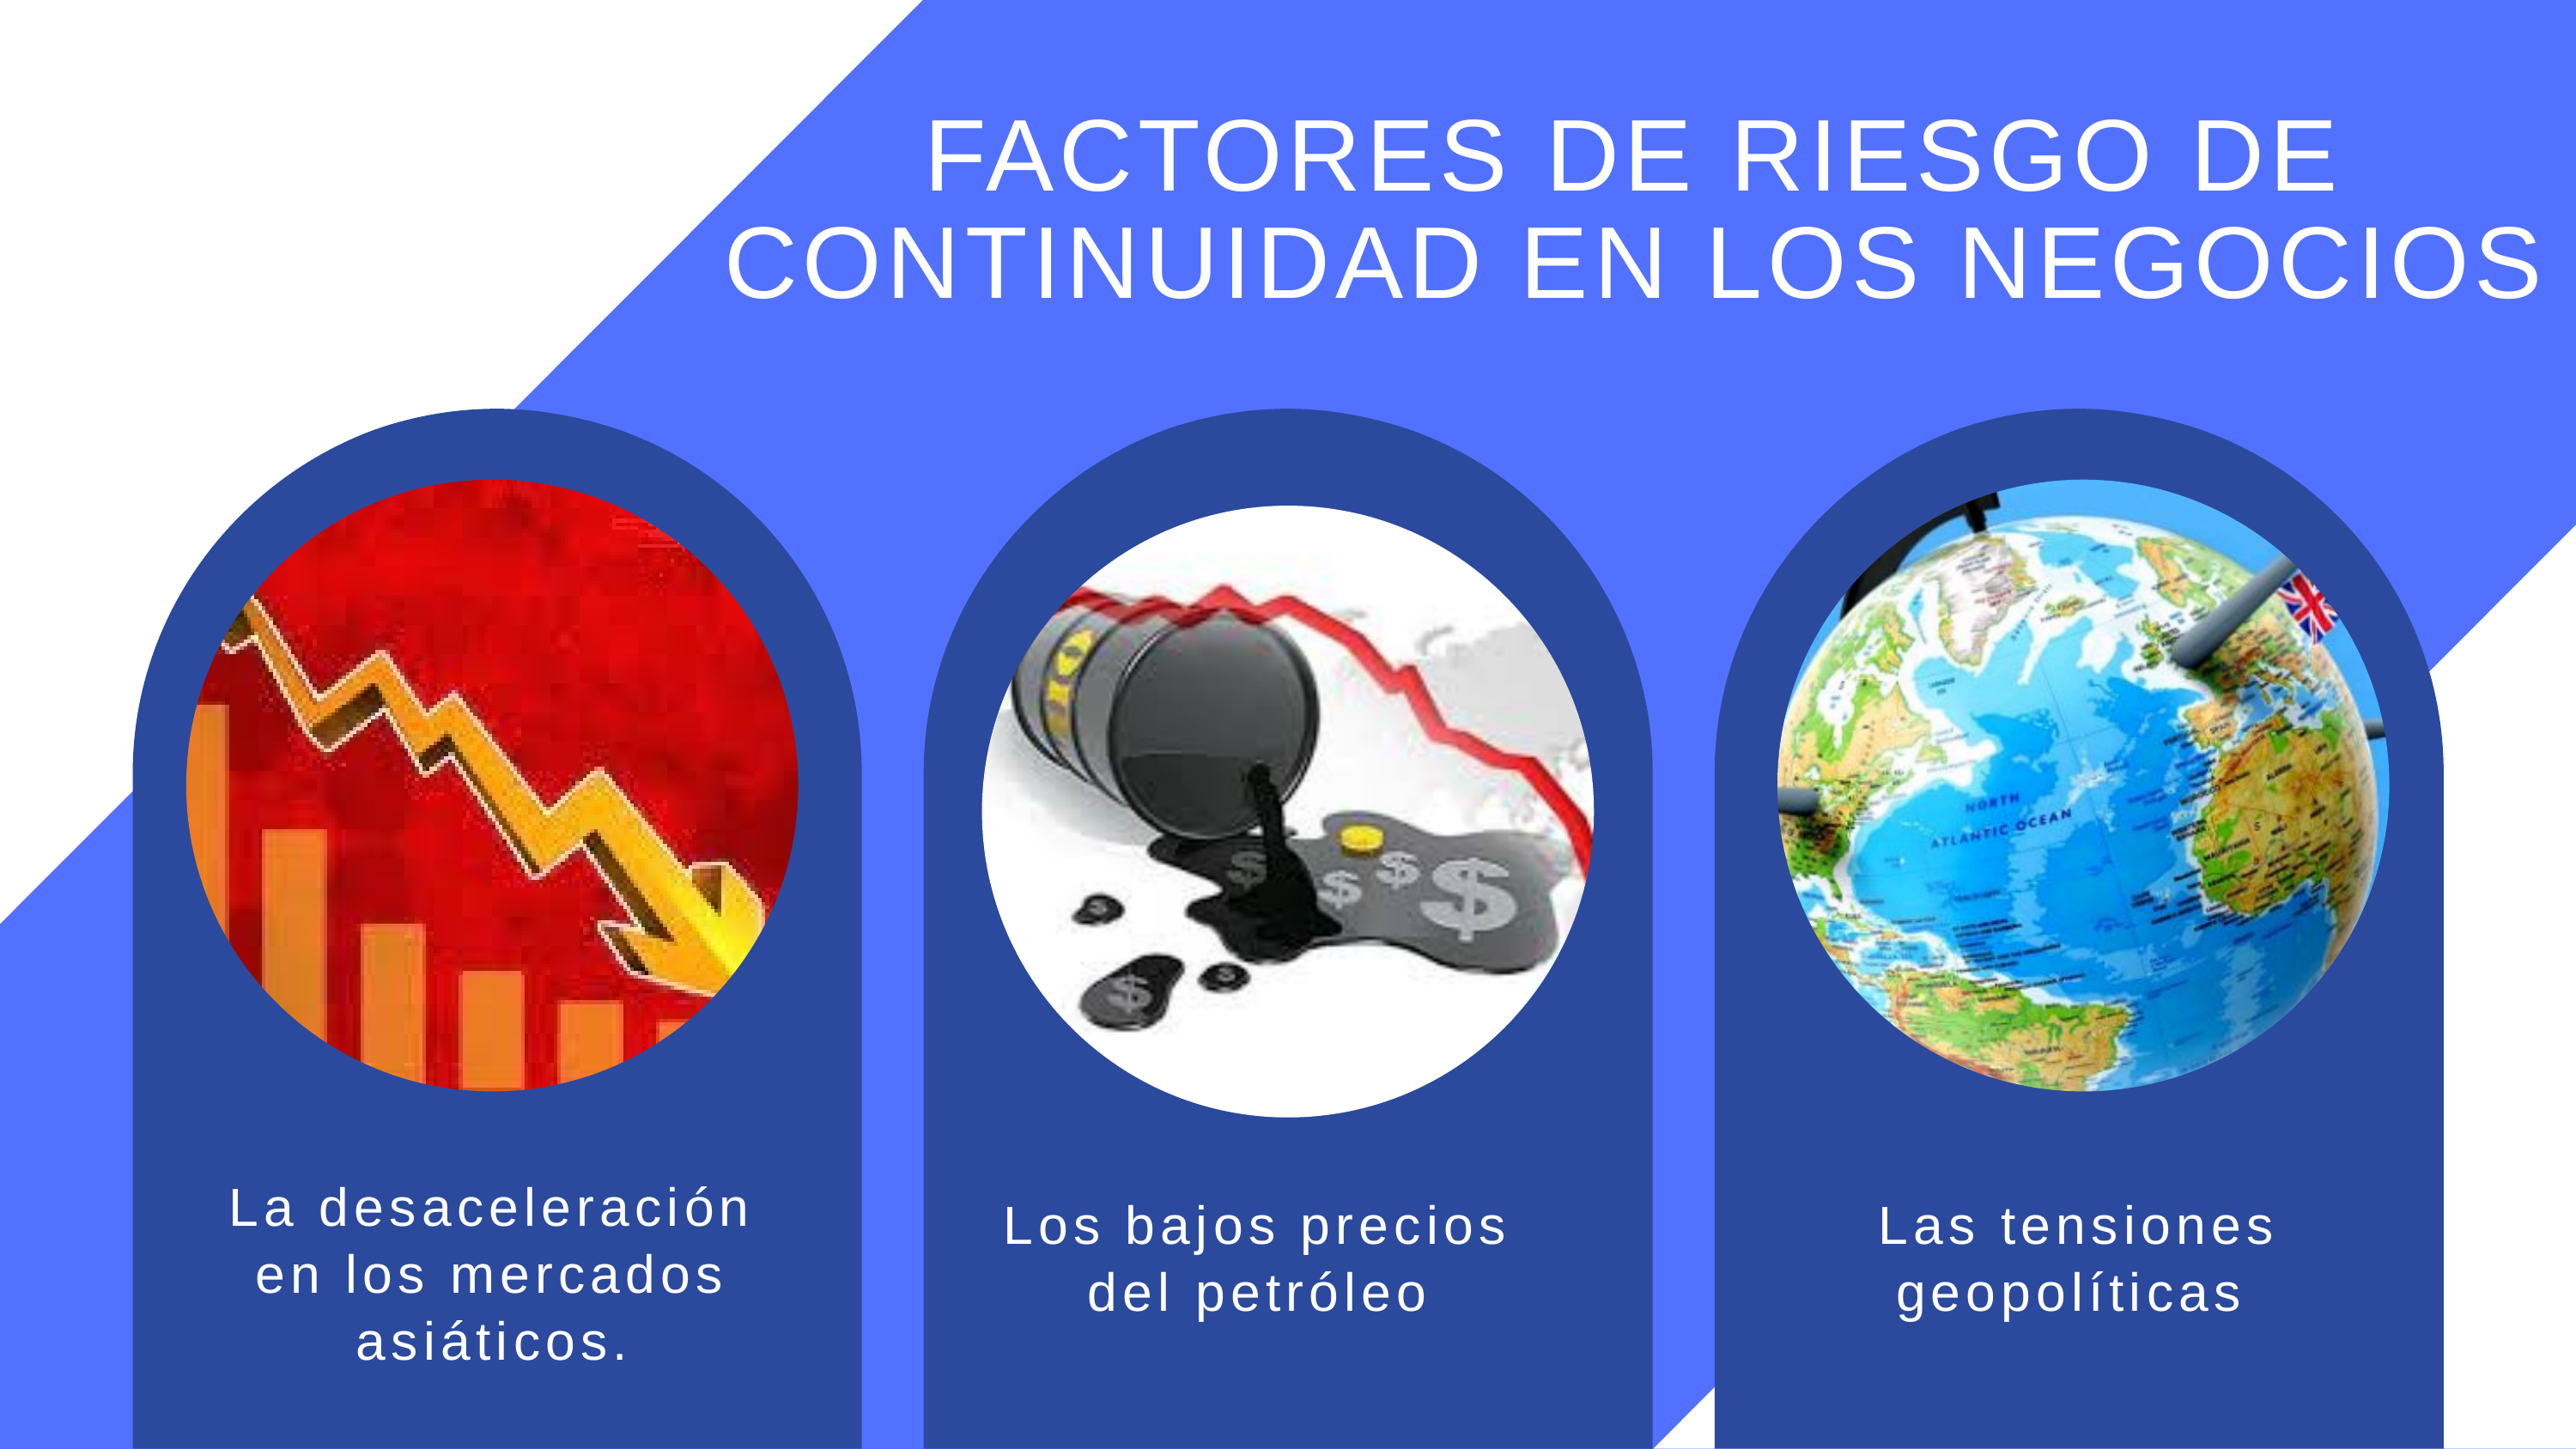

FACTORES DE RIESGO DE CONTINUIDAD EN LOS NEGOCIOS

La desaceleración en los mercados asiáticos.
Los bajos precios del petróleo
Las tensiones geopolíticas